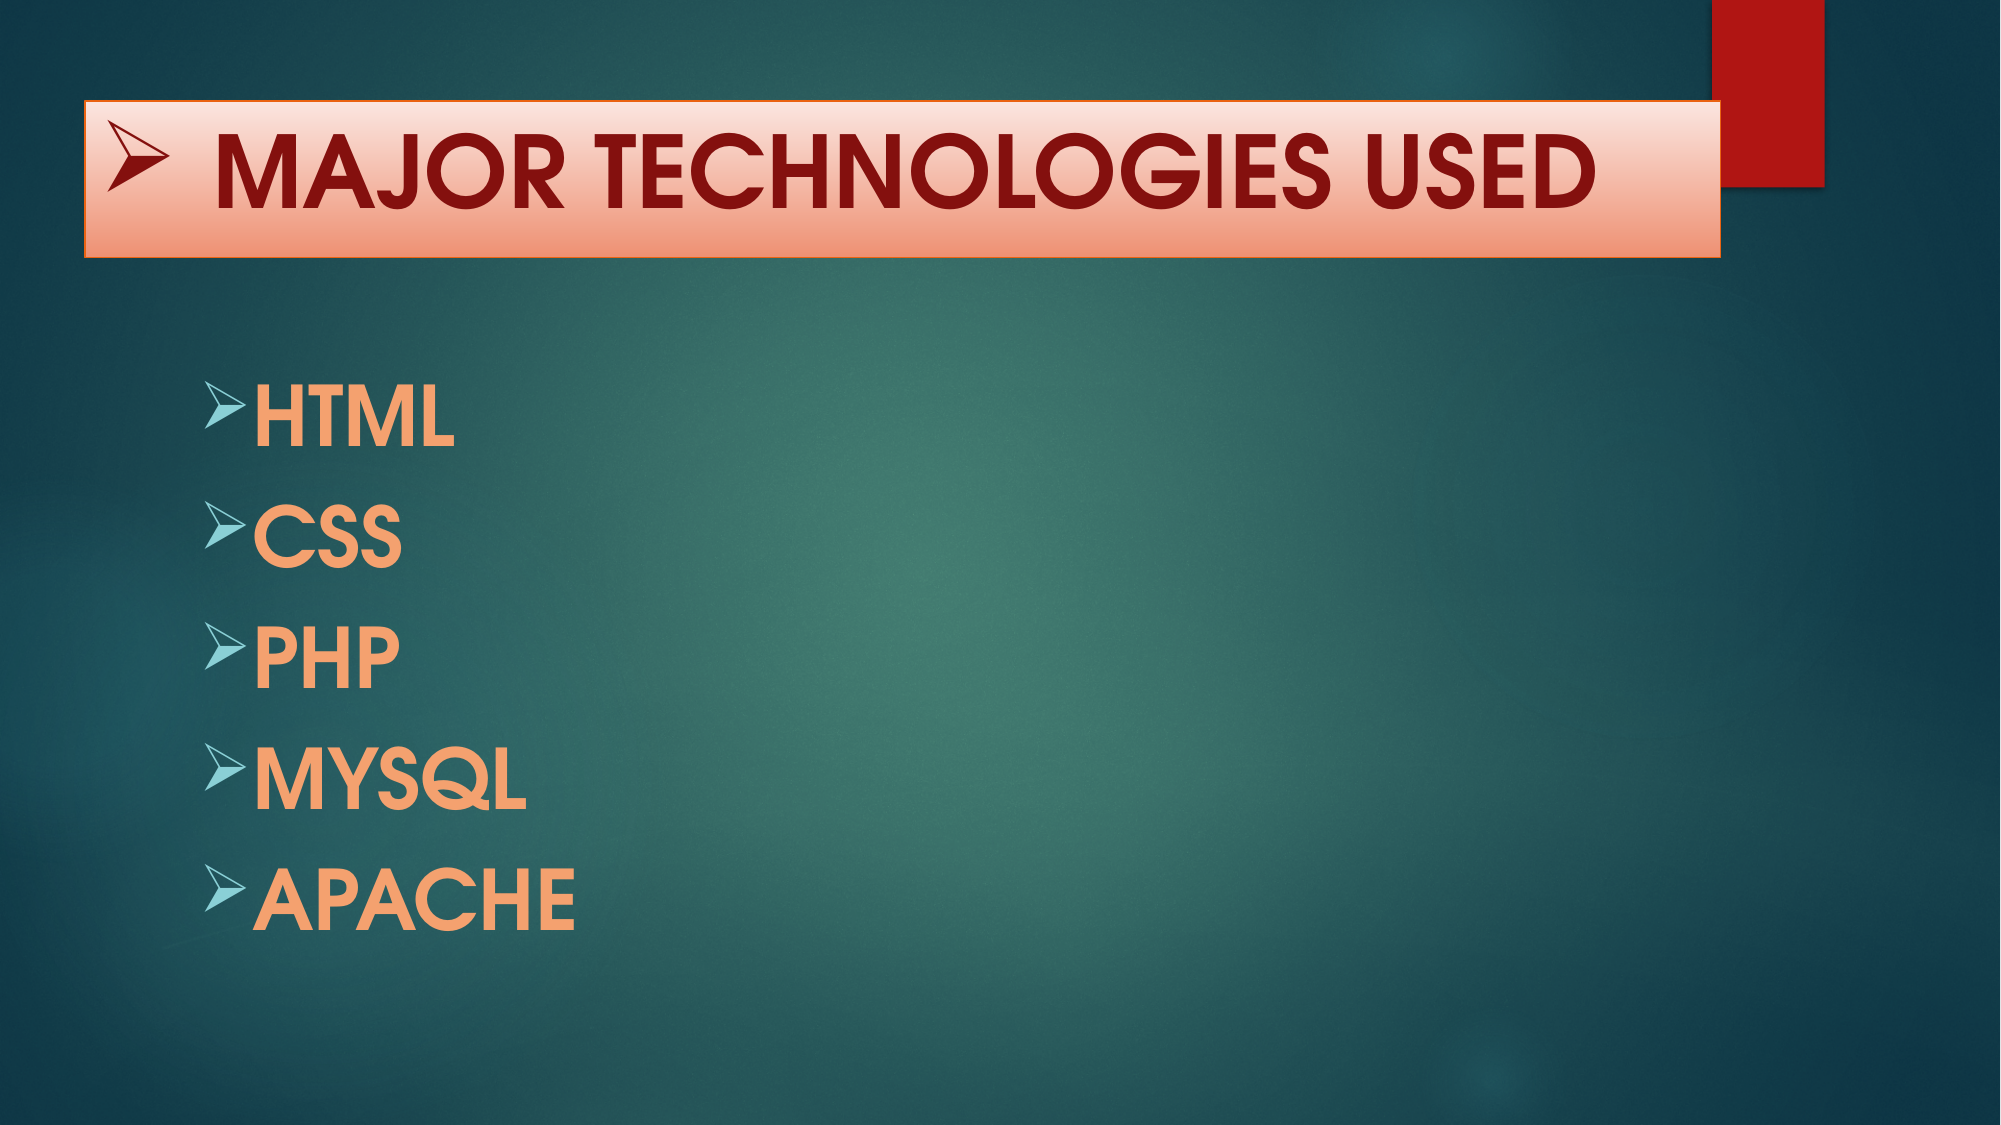

# MAJOR TECHNOLOGIES USED
HTML
CSS
PHP
MYSQL
APACHE